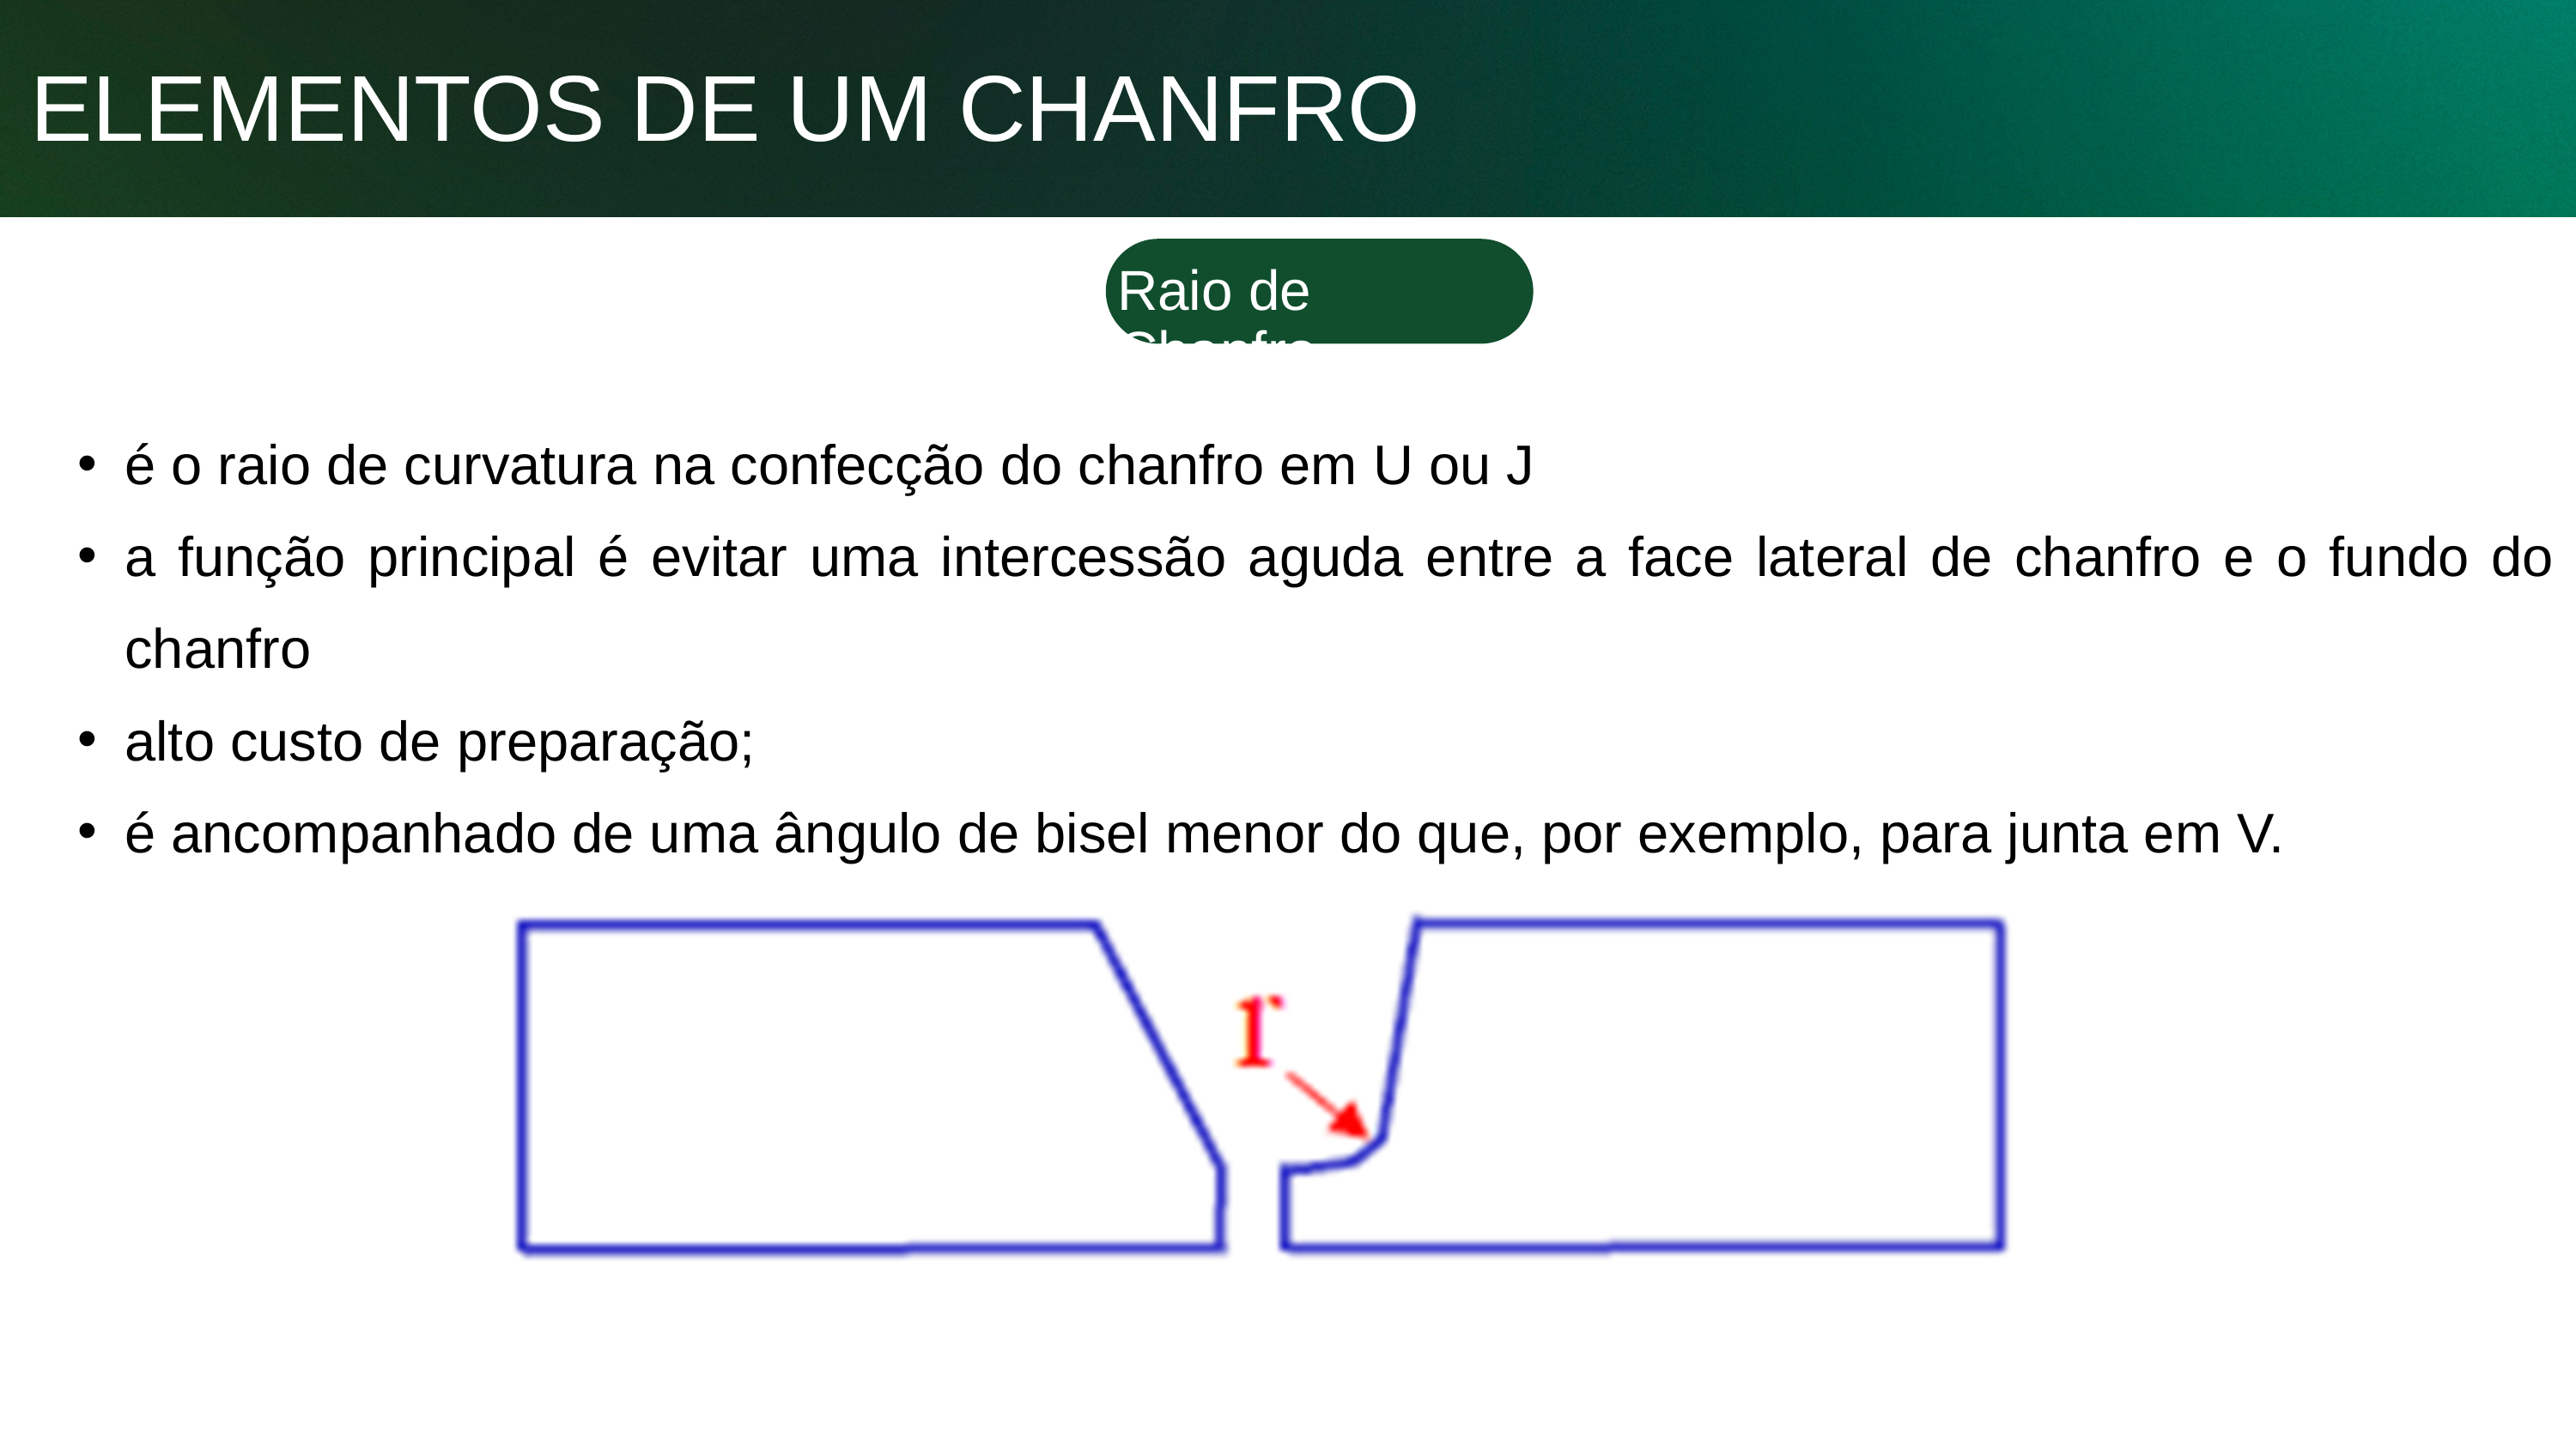

ELEMENTOS DE UM CHANFRO

Raio de Chanfro
é o raio de curvatura na confecção do chanfro em U ou J
a função principal é evitar uma intercessão aguda entre a face lateral de chanfro e o fundo do chanfro
alto custo de preparação;
é ancompanhado de uma ângulo de bisel menor do que, por exemplo, para junta em V.